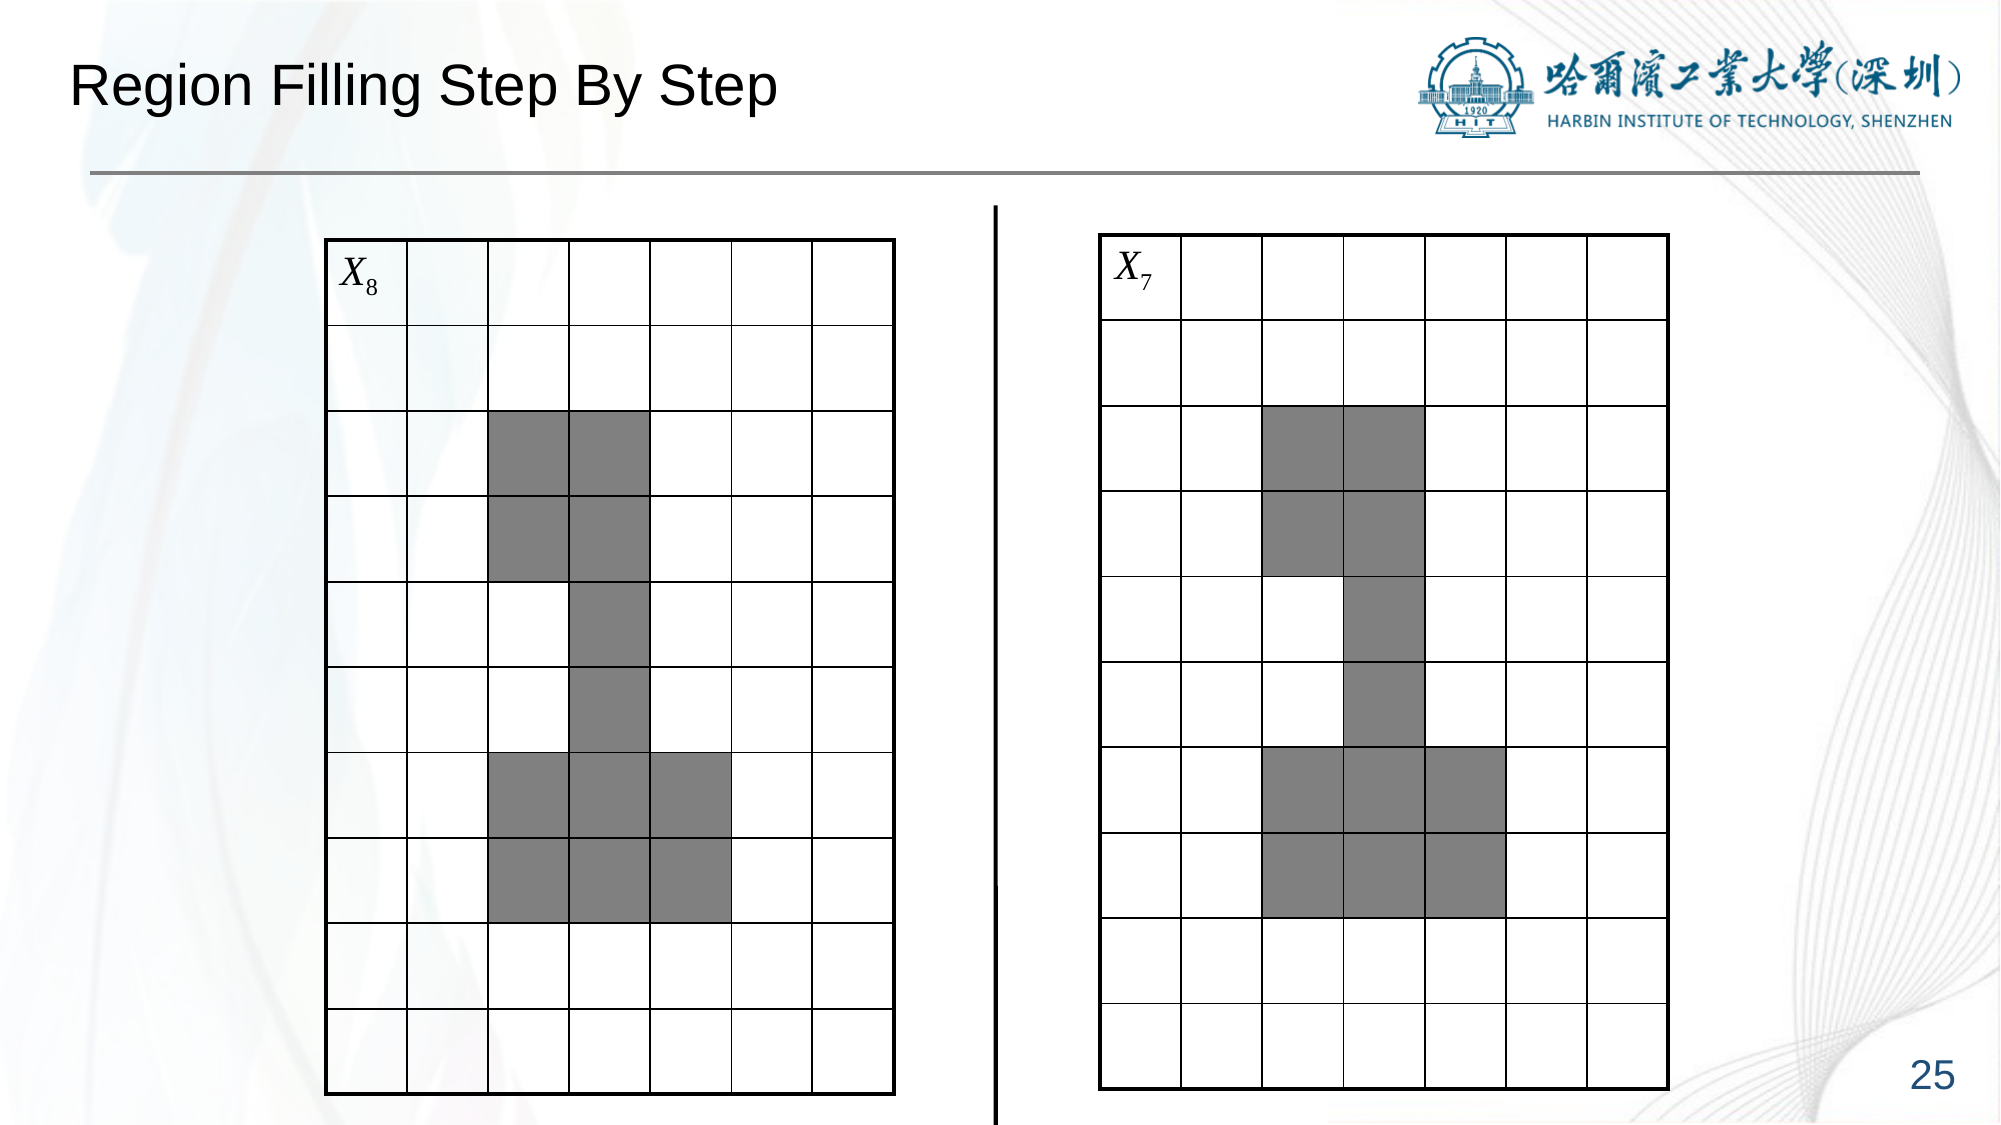

# Region Filling Step By Step

| X7 |  |  |  |  |  |  |
| --- | --- | --- | --- | --- | --- | --- |
|  |  |  |  |  |  |  |
|  |  |  |  |  |  |  |
|  |  |  |  |  |  |  |
|  |  |  |  |  |  |  |
|  |  |  |  |  |  |  |
|  |  |  |  |  |  |  |
|  |  |  |  |  |  |  |
|  |  |  |  |  |  |  |
|  |  |  |  |  |  |  |
| X8 |  |  |  |  |  |  |
| --- | --- | --- | --- | --- | --- | --- |
|  |  |  |  |  |  |  |
|  |  |  |  |  |  |  |
|  |  |  |  |  |  |  |
|  |  |  |  |  |  |  |
|  |  |  |  |  |  |  |
|  |  |  |  |  |  |  |
|  |  |  |  |  |  |  |
|  |  |  |  |  |  |  |
|  |  |  |  |  |  |  |
25